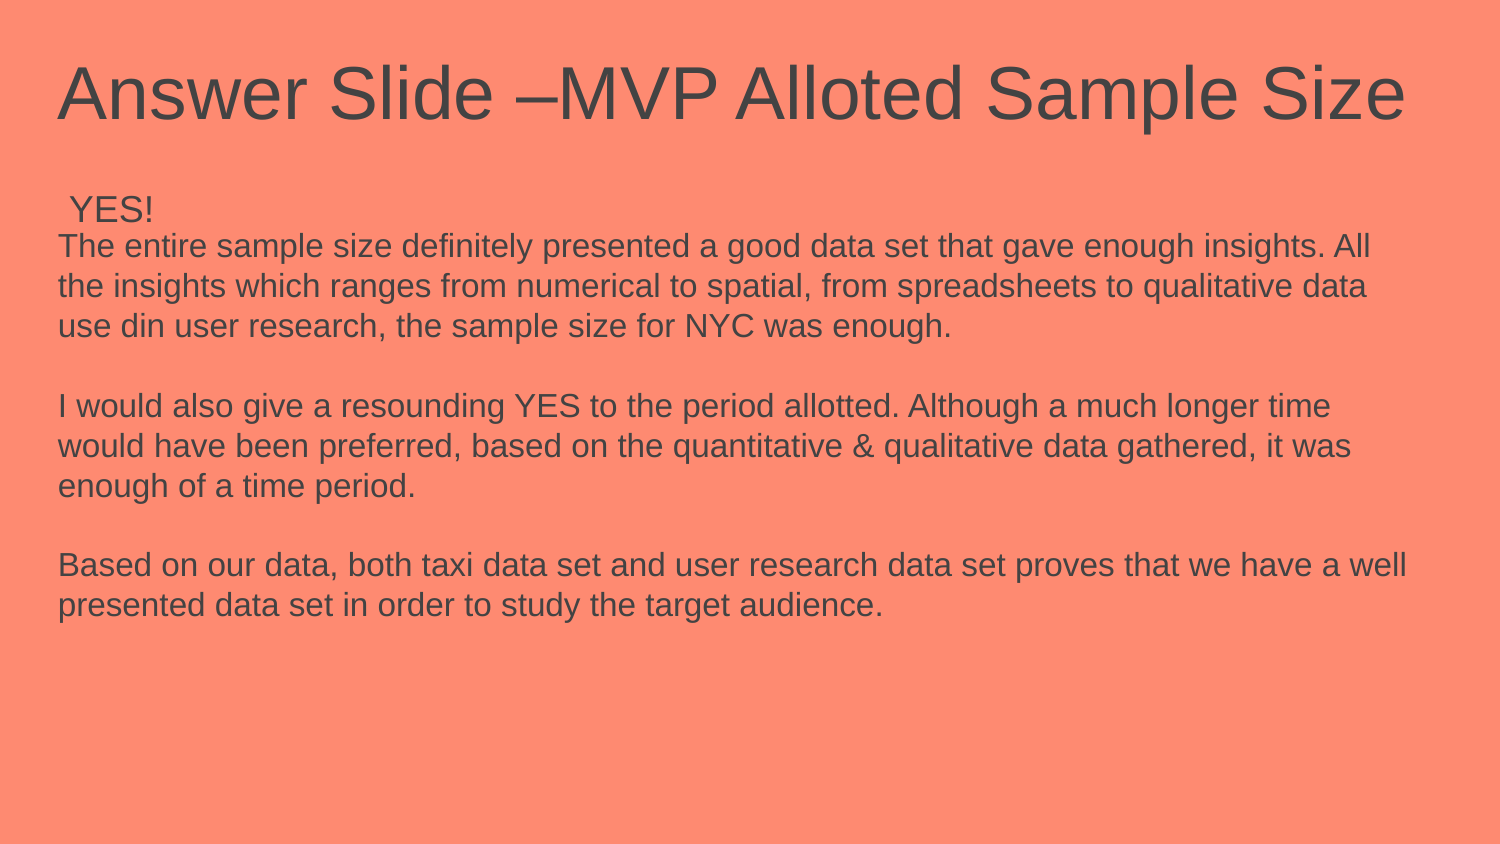

# Answer Slide –MVP Alloted Sample Size

The entire sample size definitely presented a good data set that gave enough insights. All the insights which ranges from numerical to spatial, from spreadsheets to qualitative data use din user research, the sample size for NYC was enough.
I would also give a resounding YES to the period allotted. Although a much longer time would have been preferred, based on the quantitative & qualitative data gathered, it was enough of a time period.
Based on our data, both taxi data set and user research data set proves that we have a well presented data set in order to study the target audience.

YES!